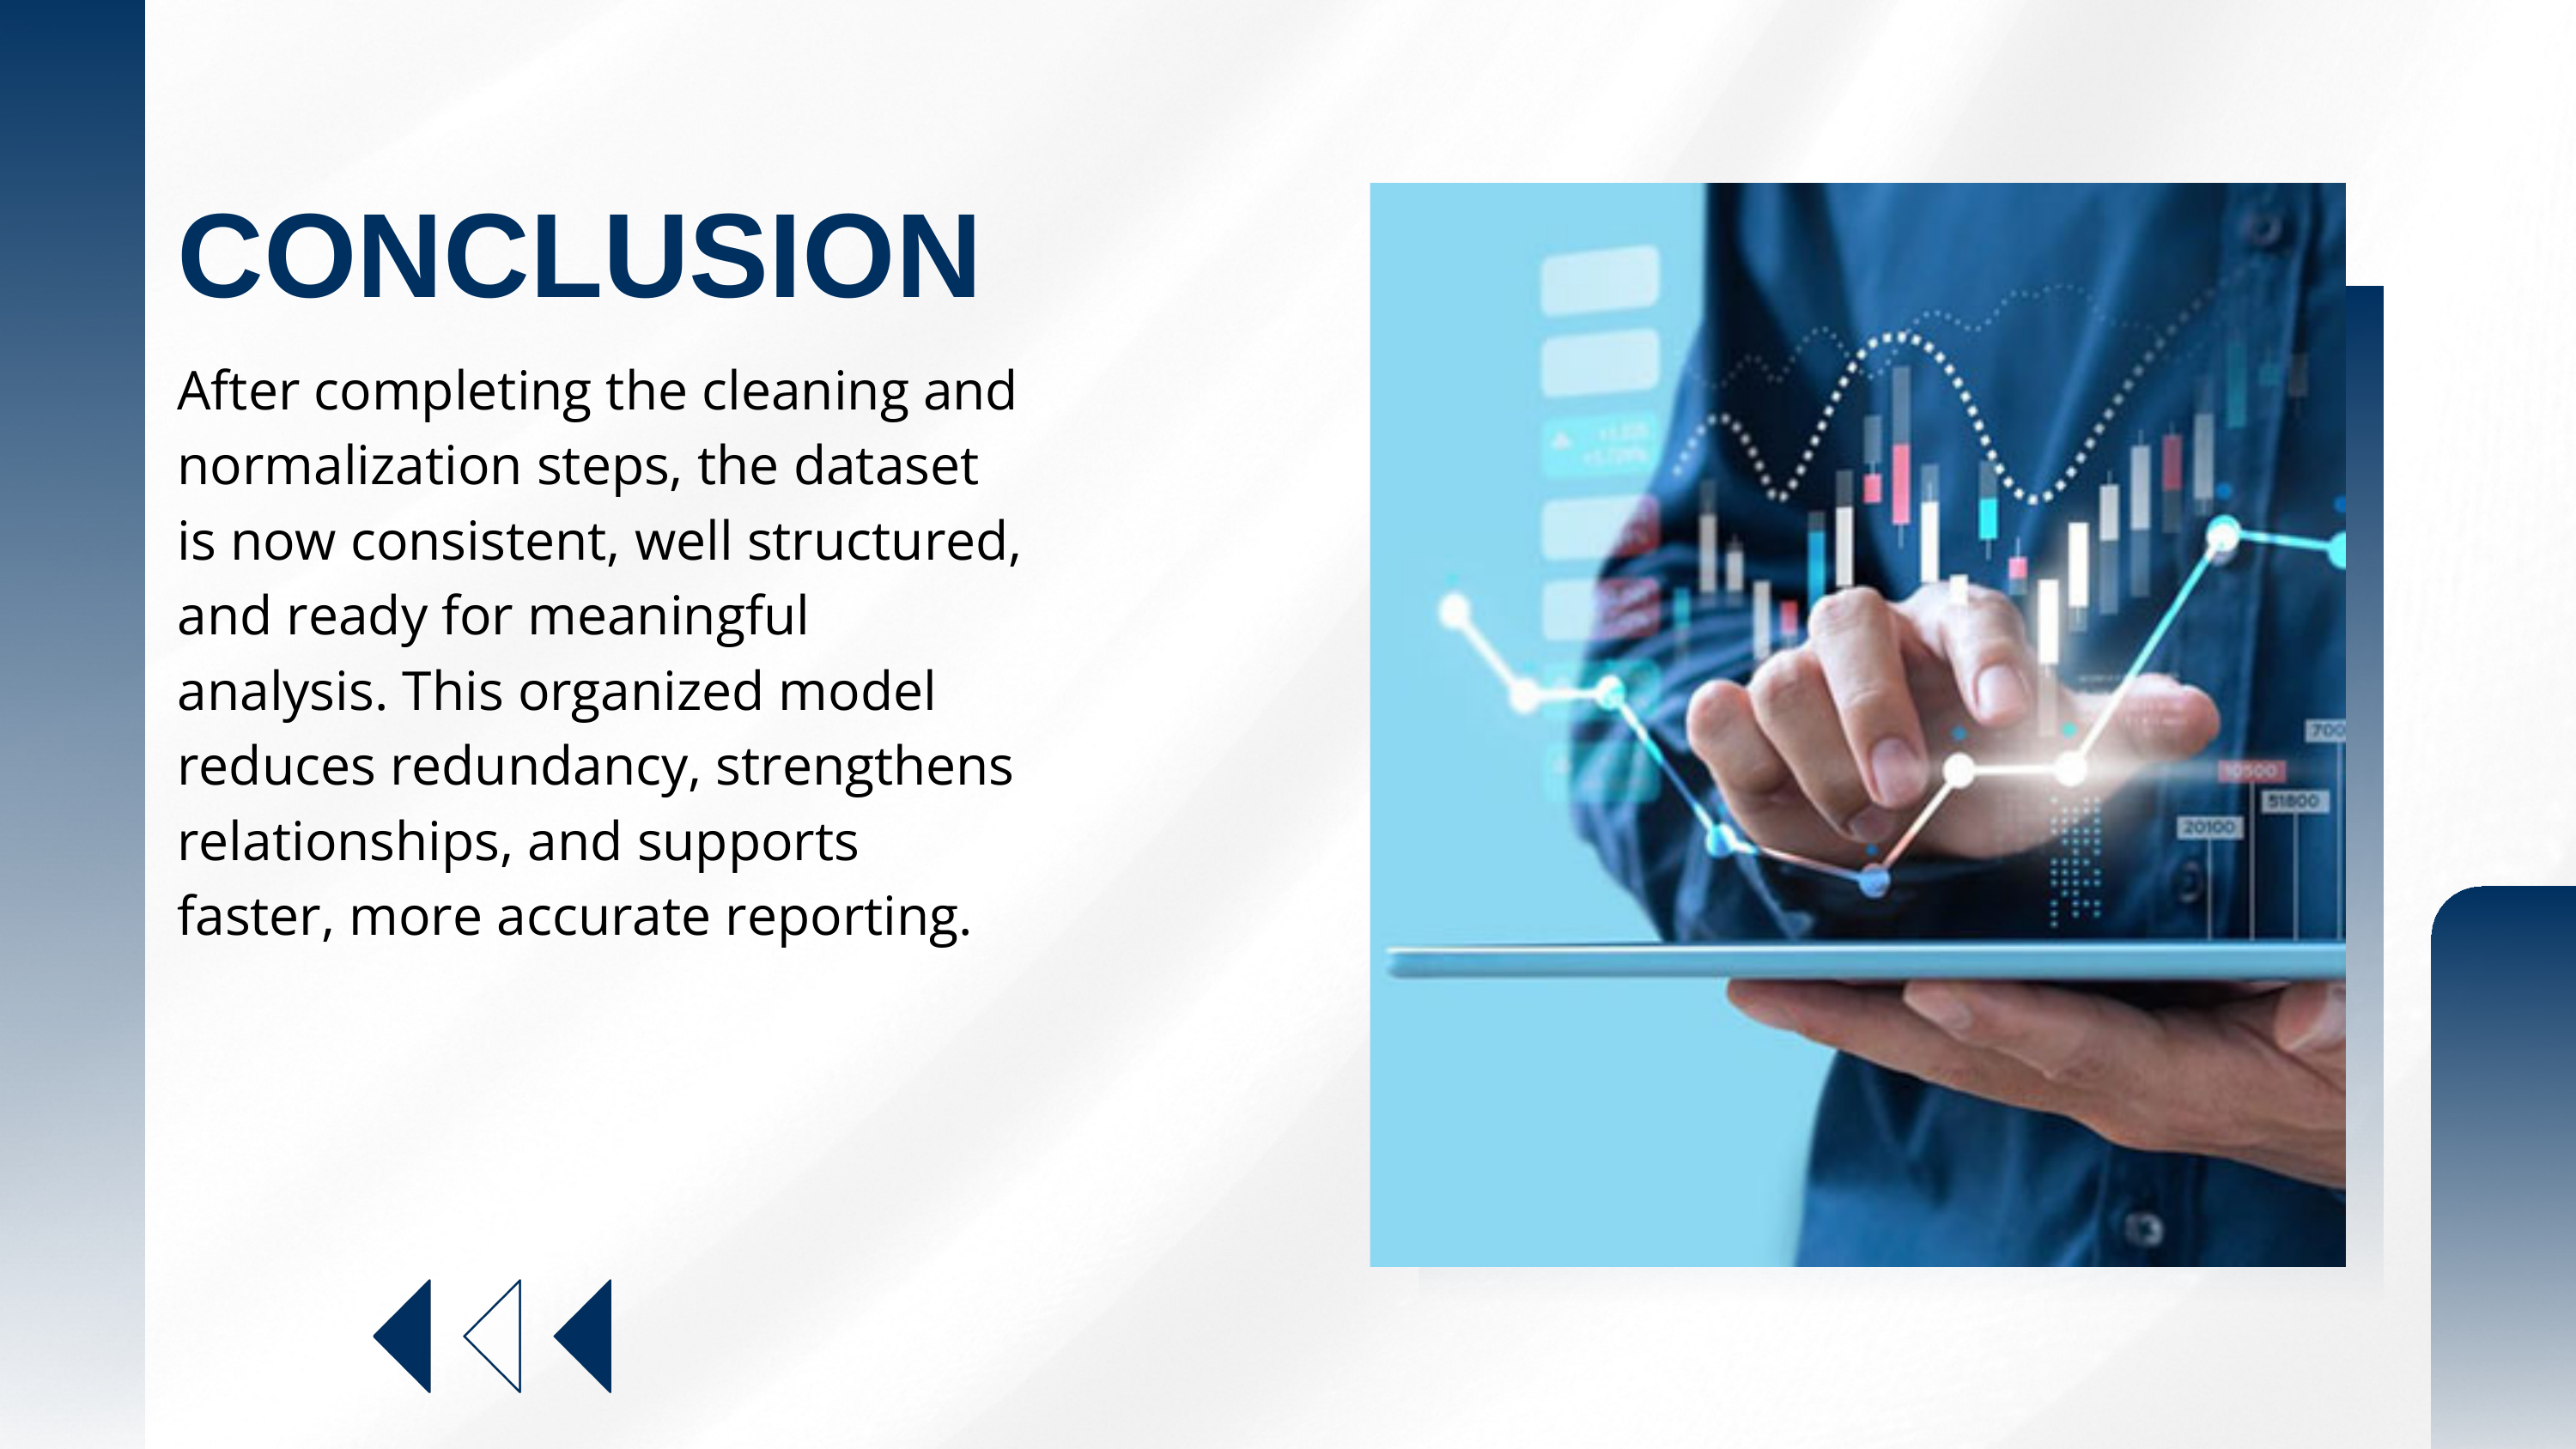

CONCLUSION

After completing the cleaning and normalization steps, the dataset is now consistent, well structured, and ready for meaningful analysis. This organized model reduces redundancy, strengthens relationships, and supports faster, more accurate reporting.